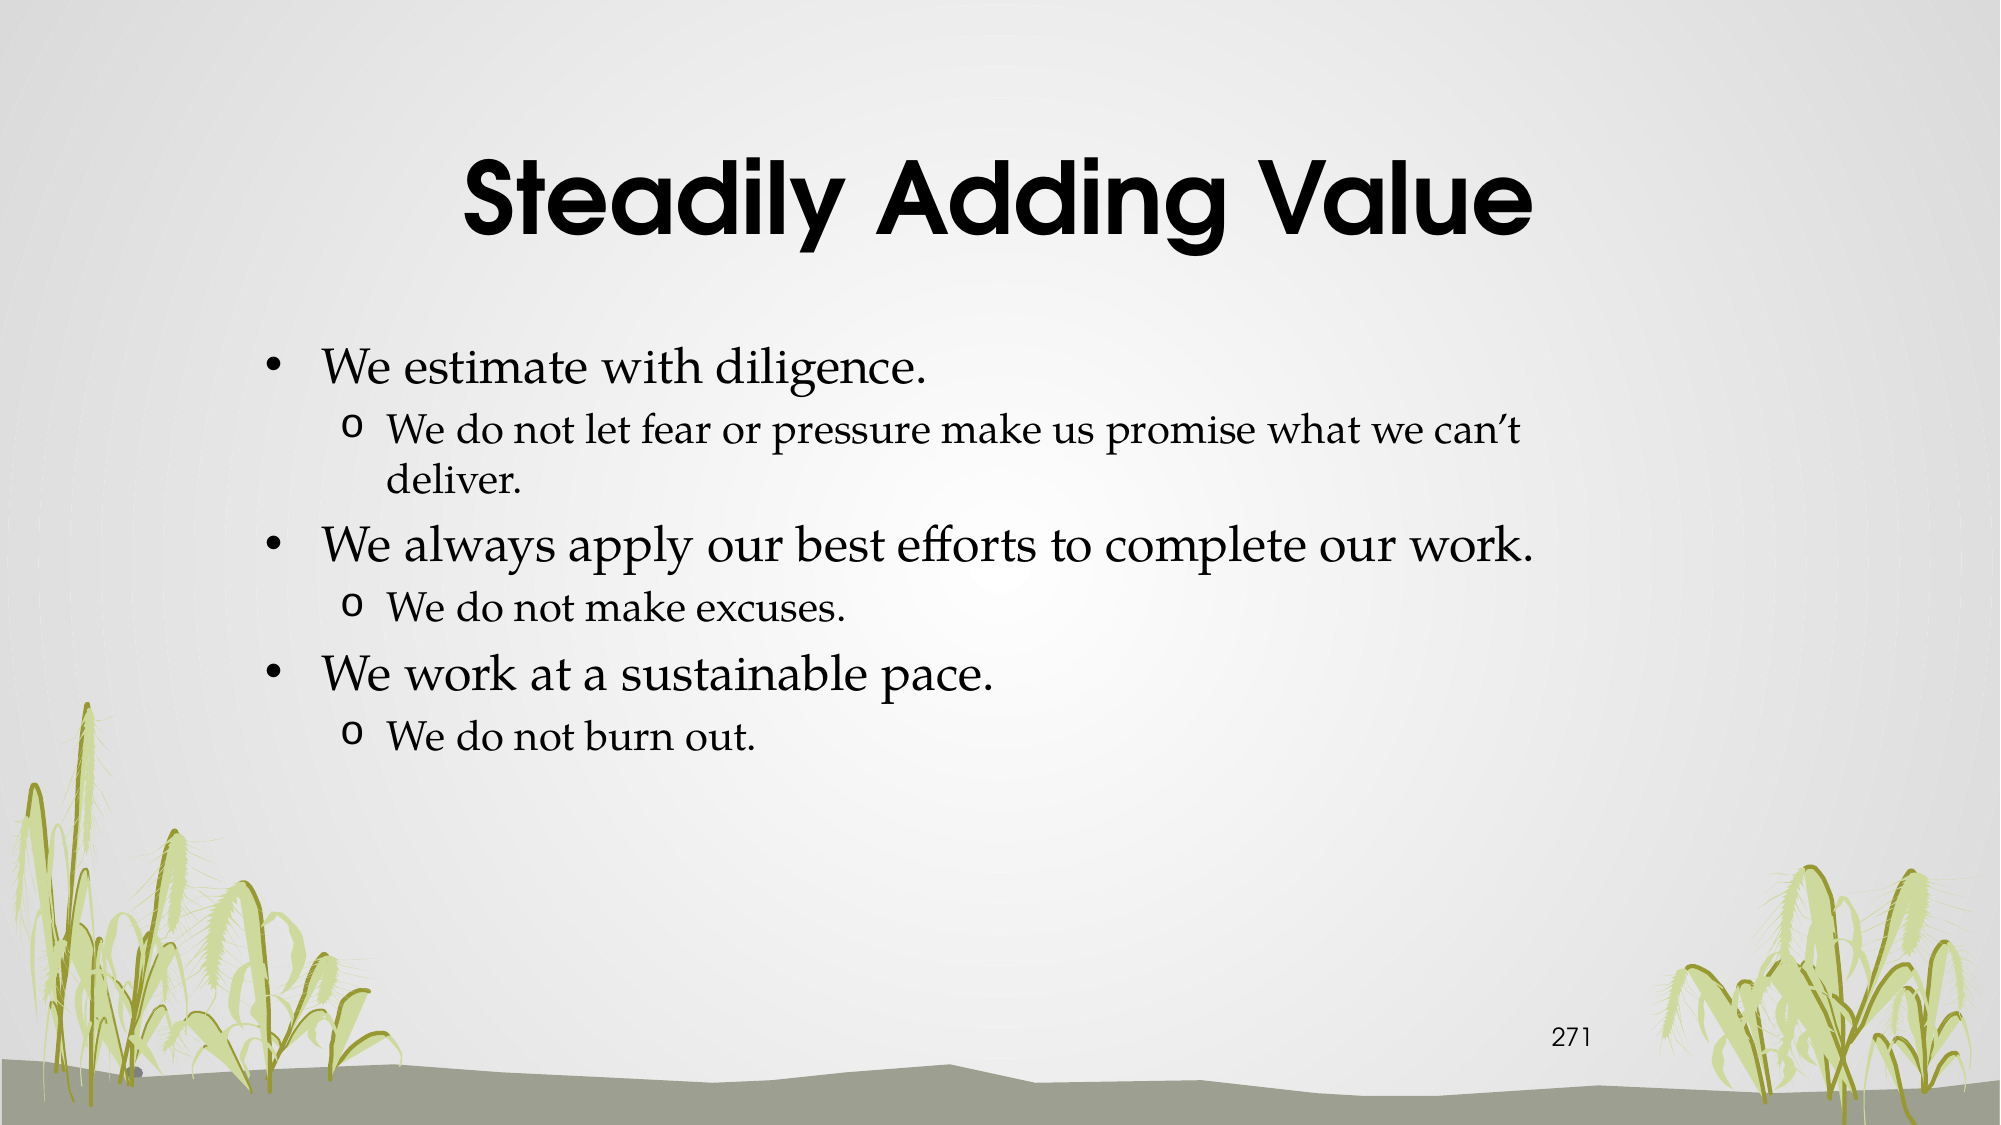

# Steadily Adding Value
We estimate with diligence.
We do not let fear or pressure make us promise what we can’t deliver.
We always apply our best efforts to complete our work.
We do not make excuses.
We work at a sustainable pace.
We do not burn out.

271